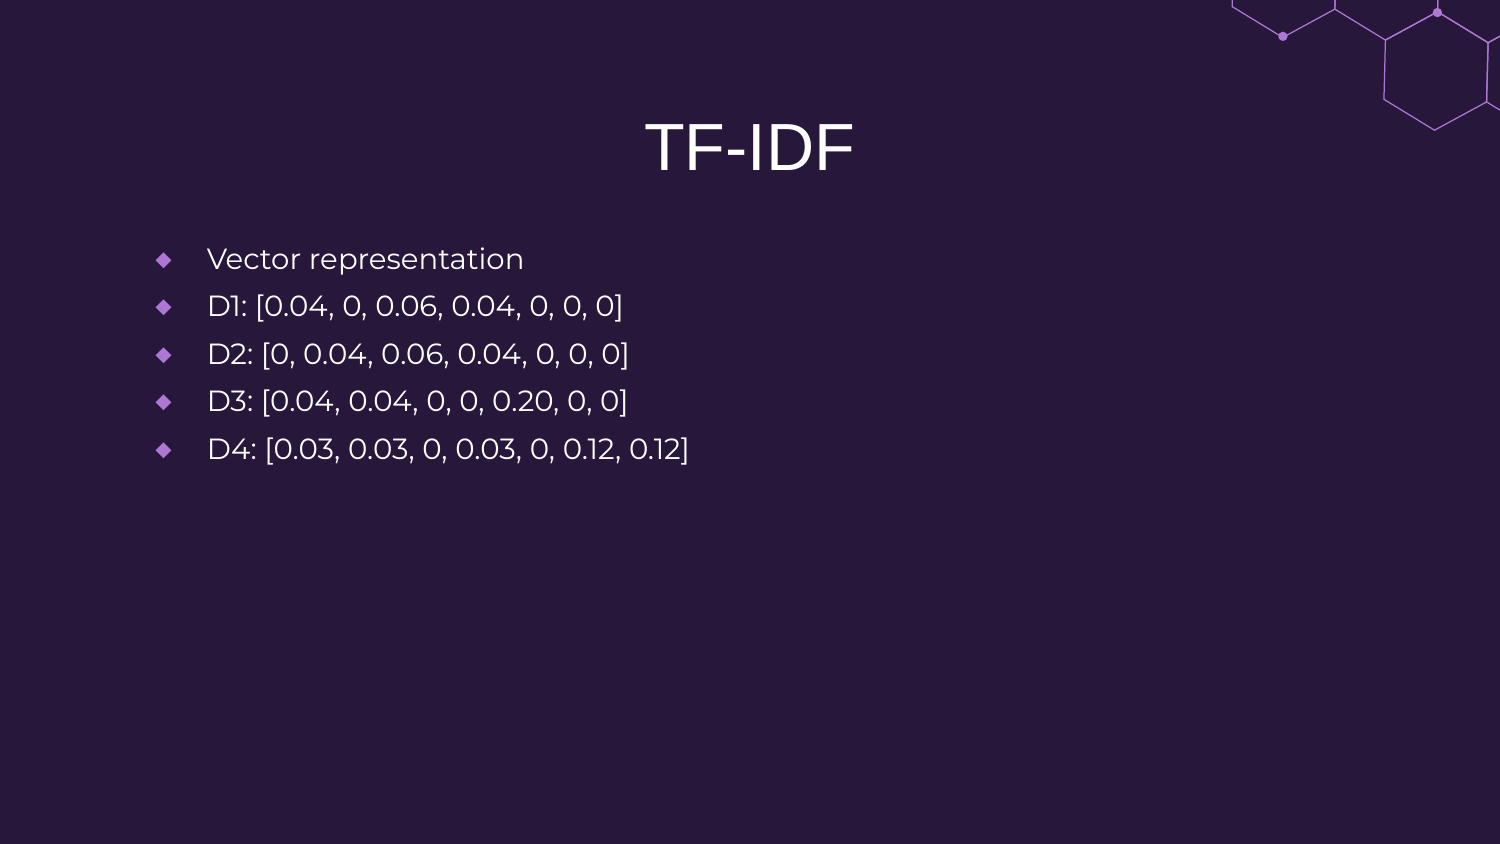

# TF-IDF
Vector representation
D1: [0.04, 0, 0.06, 0.04, 0, 0, 0]
D2: [0, 0.04, 0.06, 0.04, 0, 0, 0]
D3: [0.04, 0.04, 0, 0, 0.20, 0, 0]
D4: [0.03, 0.03, 0, 0.03, 0, 0.12, 0.12]